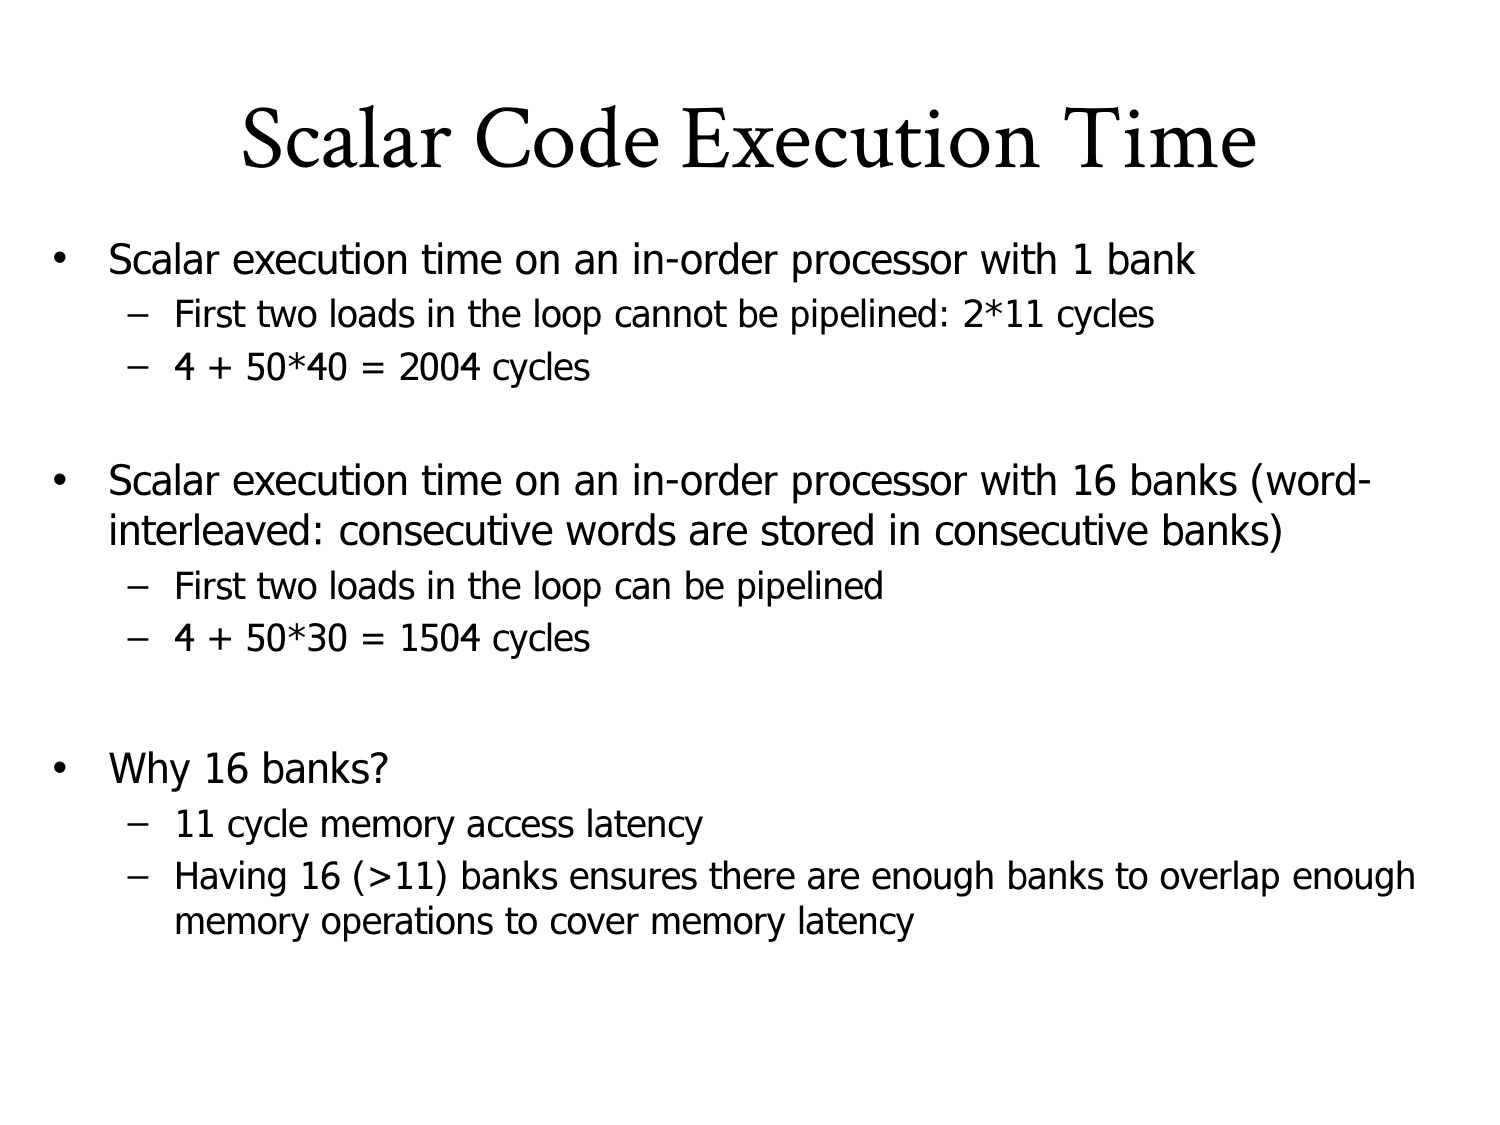

# Scalar Code Execution Time
Scalar execution time on an in-order processor with 1 bank
First two loads in the loop cannot be pipelined: 2*11 cycles
4 + 50*40 = 2004 cycles

Scalar execution time on an in-order processor with 16 banks (word-interleaved: consecutive words are stored in consecutive banks)
First two loads in the loop can be pipelined
4 + 50*30 = 1504 cycles

Why 16 banks?
11 cycle memory access latency
Having 16 (>11) banks ensures there are enough banks to overlap enough memory operations to cover memory latency